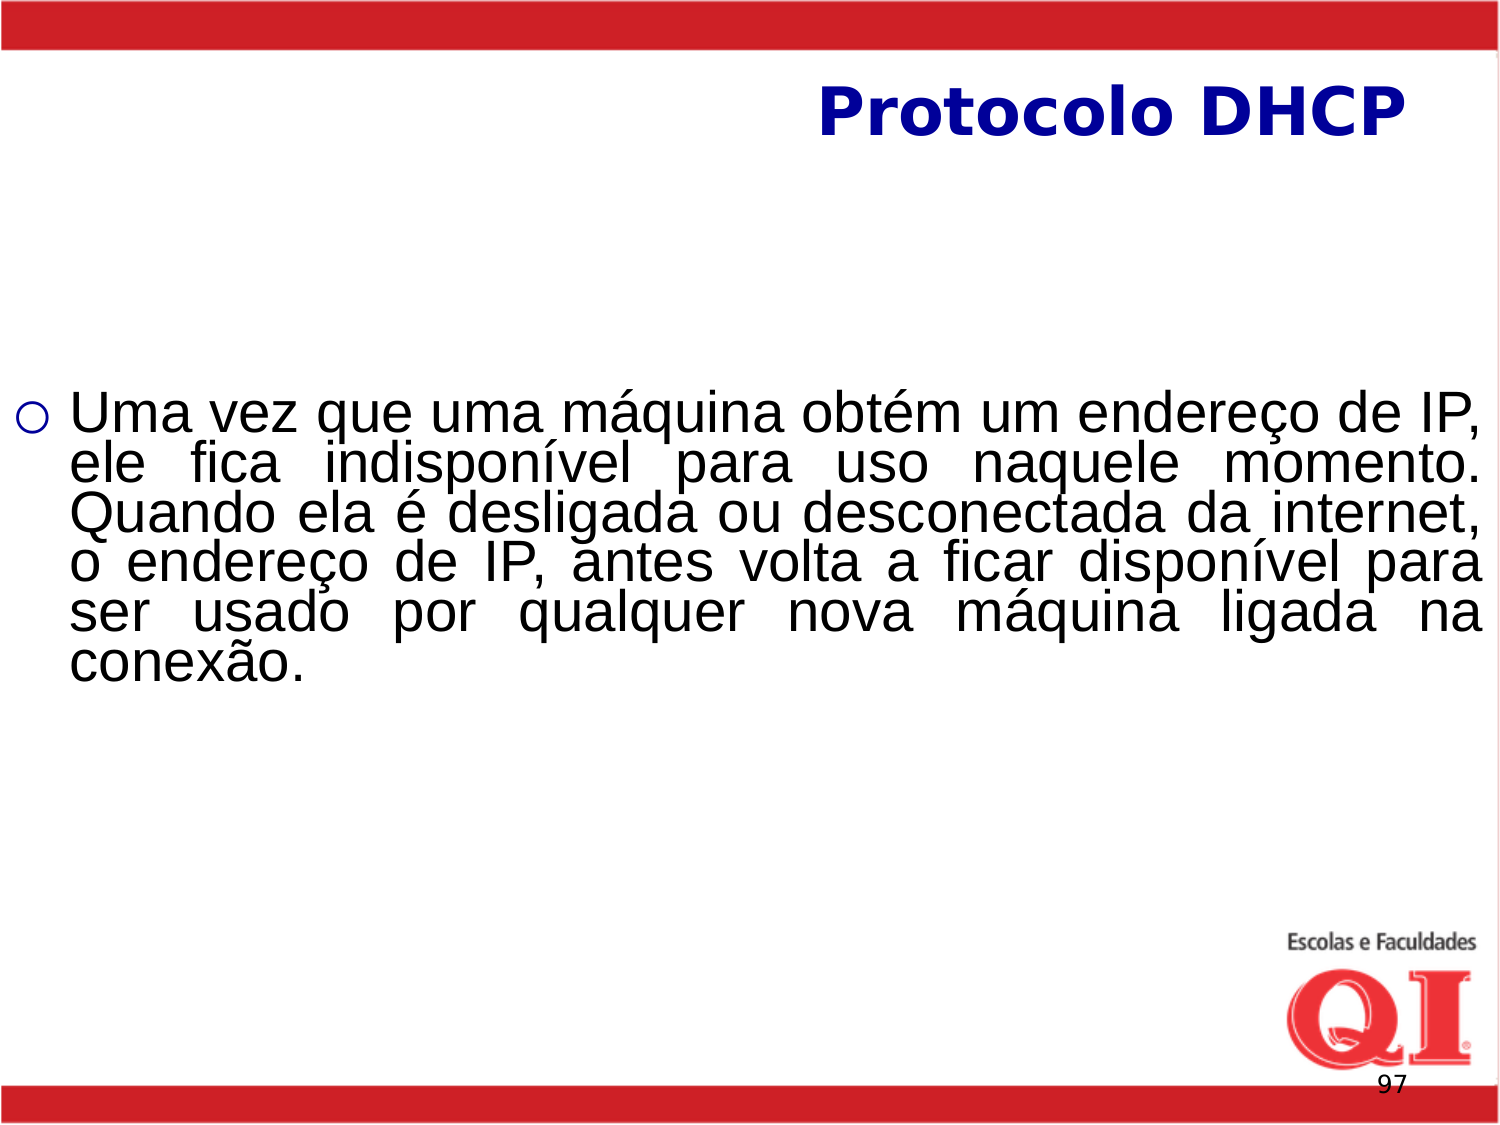

# Protocolo DHCP
Uma vez que uma máquina obtém um endereço de IP, ele fica indisponível para uso naquele momento. Quando ela é desligada ou desconectada da internet, o endereço de IP, antes volta a ficar disponível para ser usado por qualquer nova máquina ligada na conexão.
97